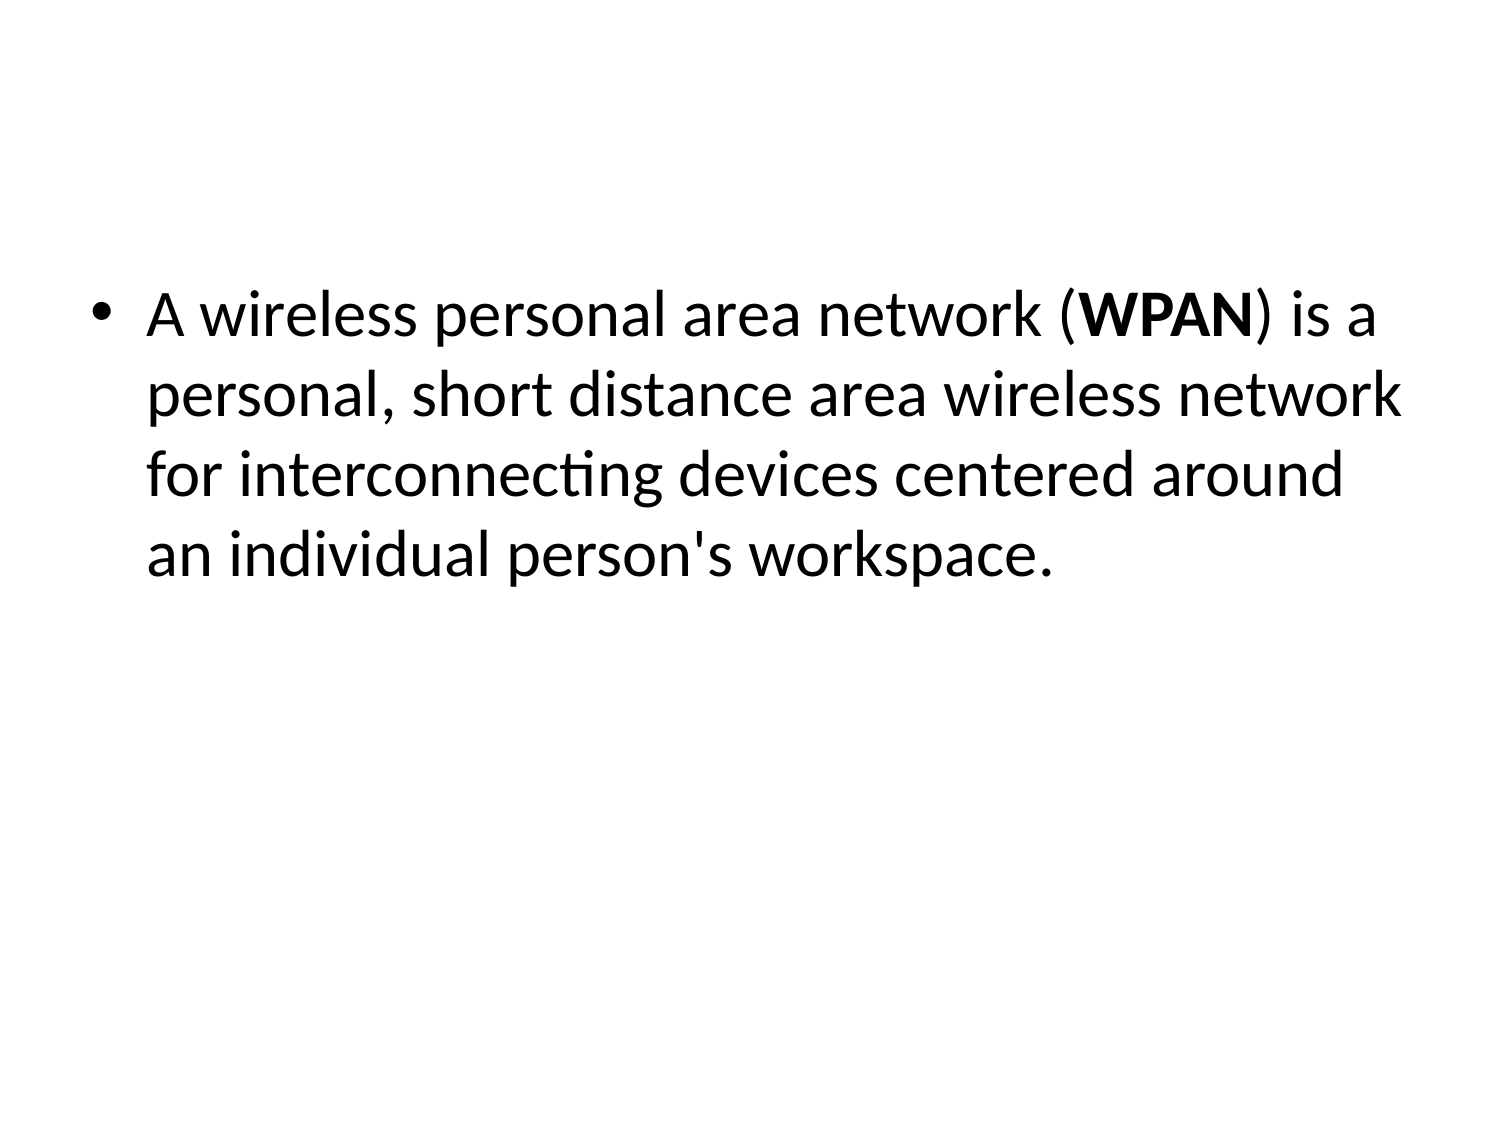

#
A wireless personal area network (WPAN) is a personal, short distance area wireless network for interconnecting devices centered around an individual person's workspace.